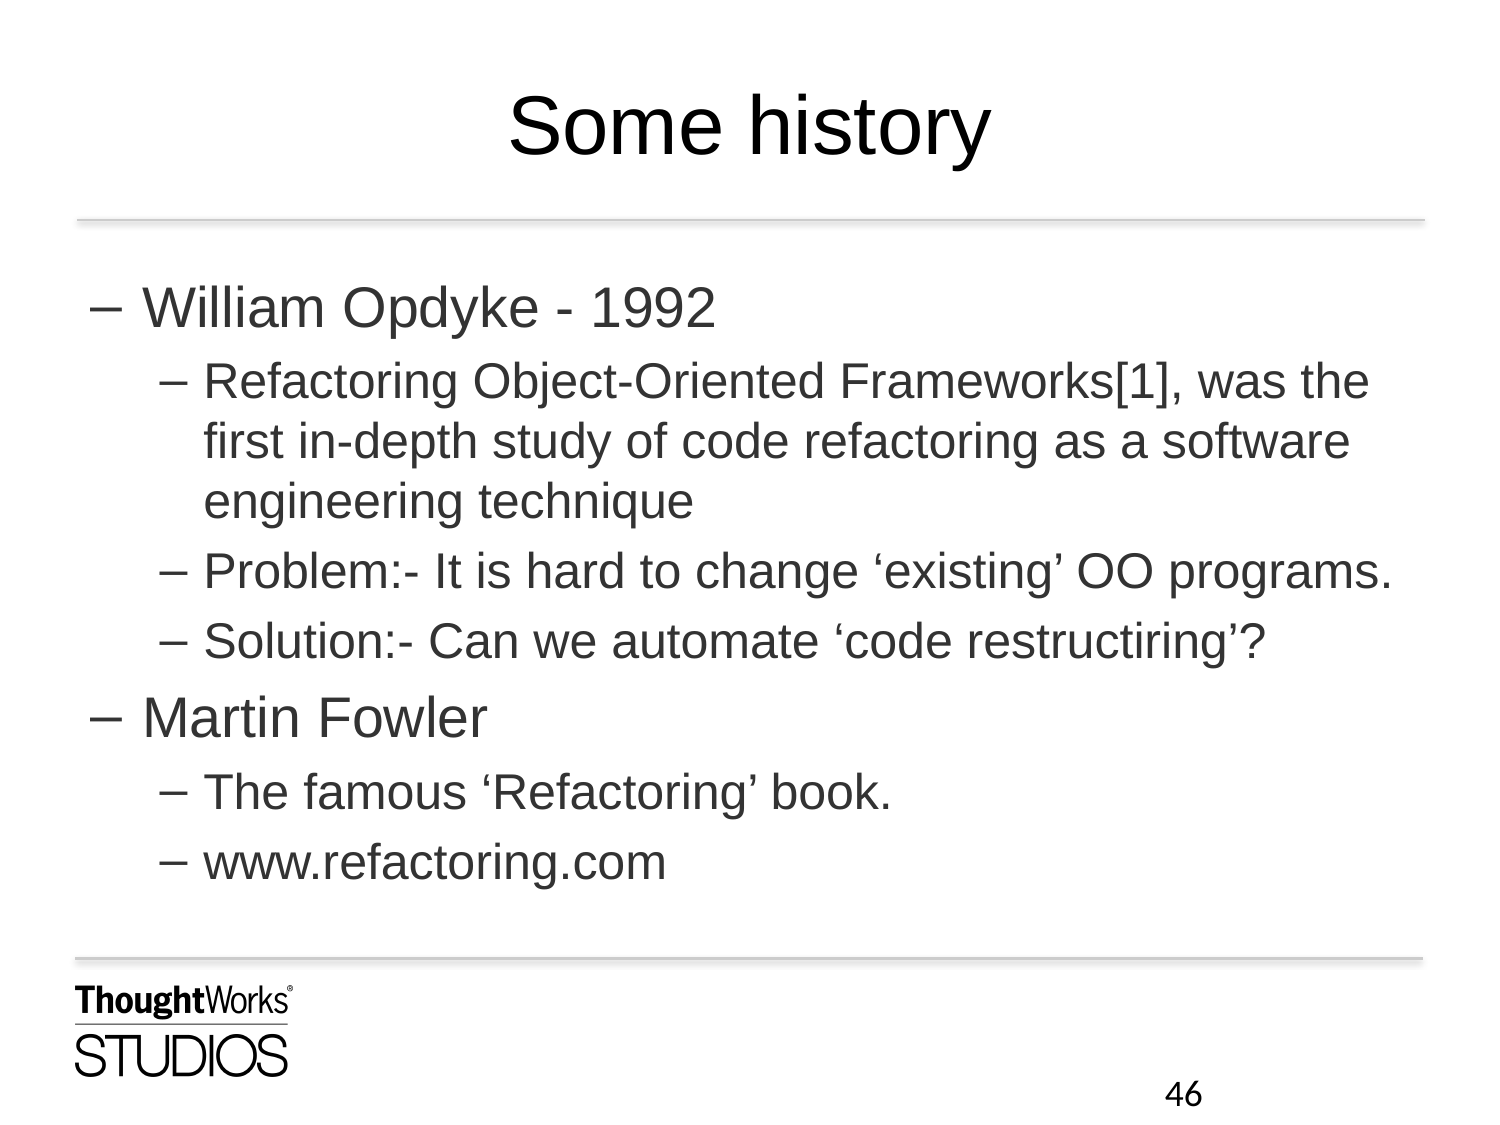

# Some history
William Opdyke - 1992
Refactoring Object-Oriented Frameworks[1], was the first in-depth study of code refactoring as a software engineering technique
Problem:- It is hard to change ‘existing’ OO programs.
Solution:- Can we automate ‘code restructiring’?
Martin Fowler
The famous ‘Refactoring’ book.
www.refactoring.com
46